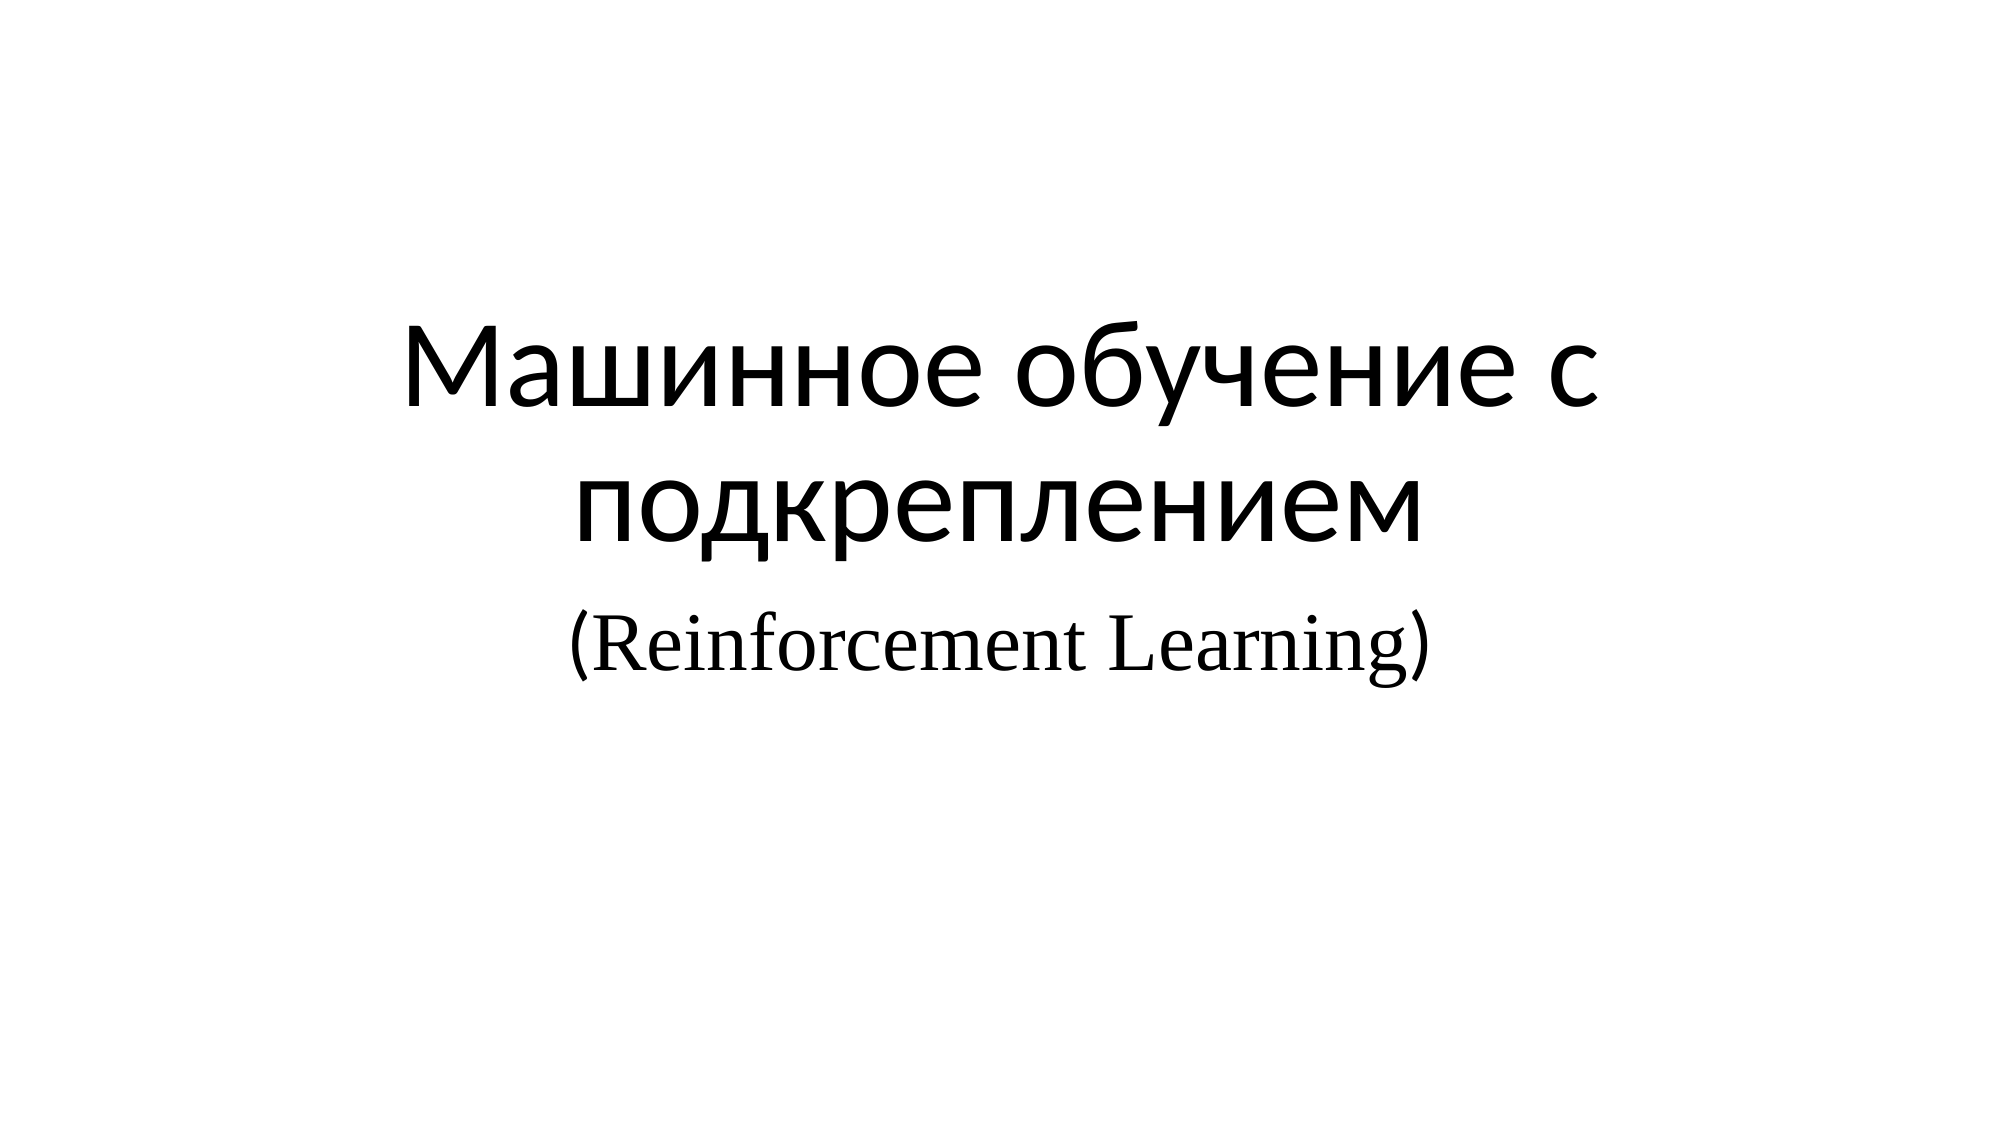

# Машинное обучение с подкреплением
(Reinforcement Learning)